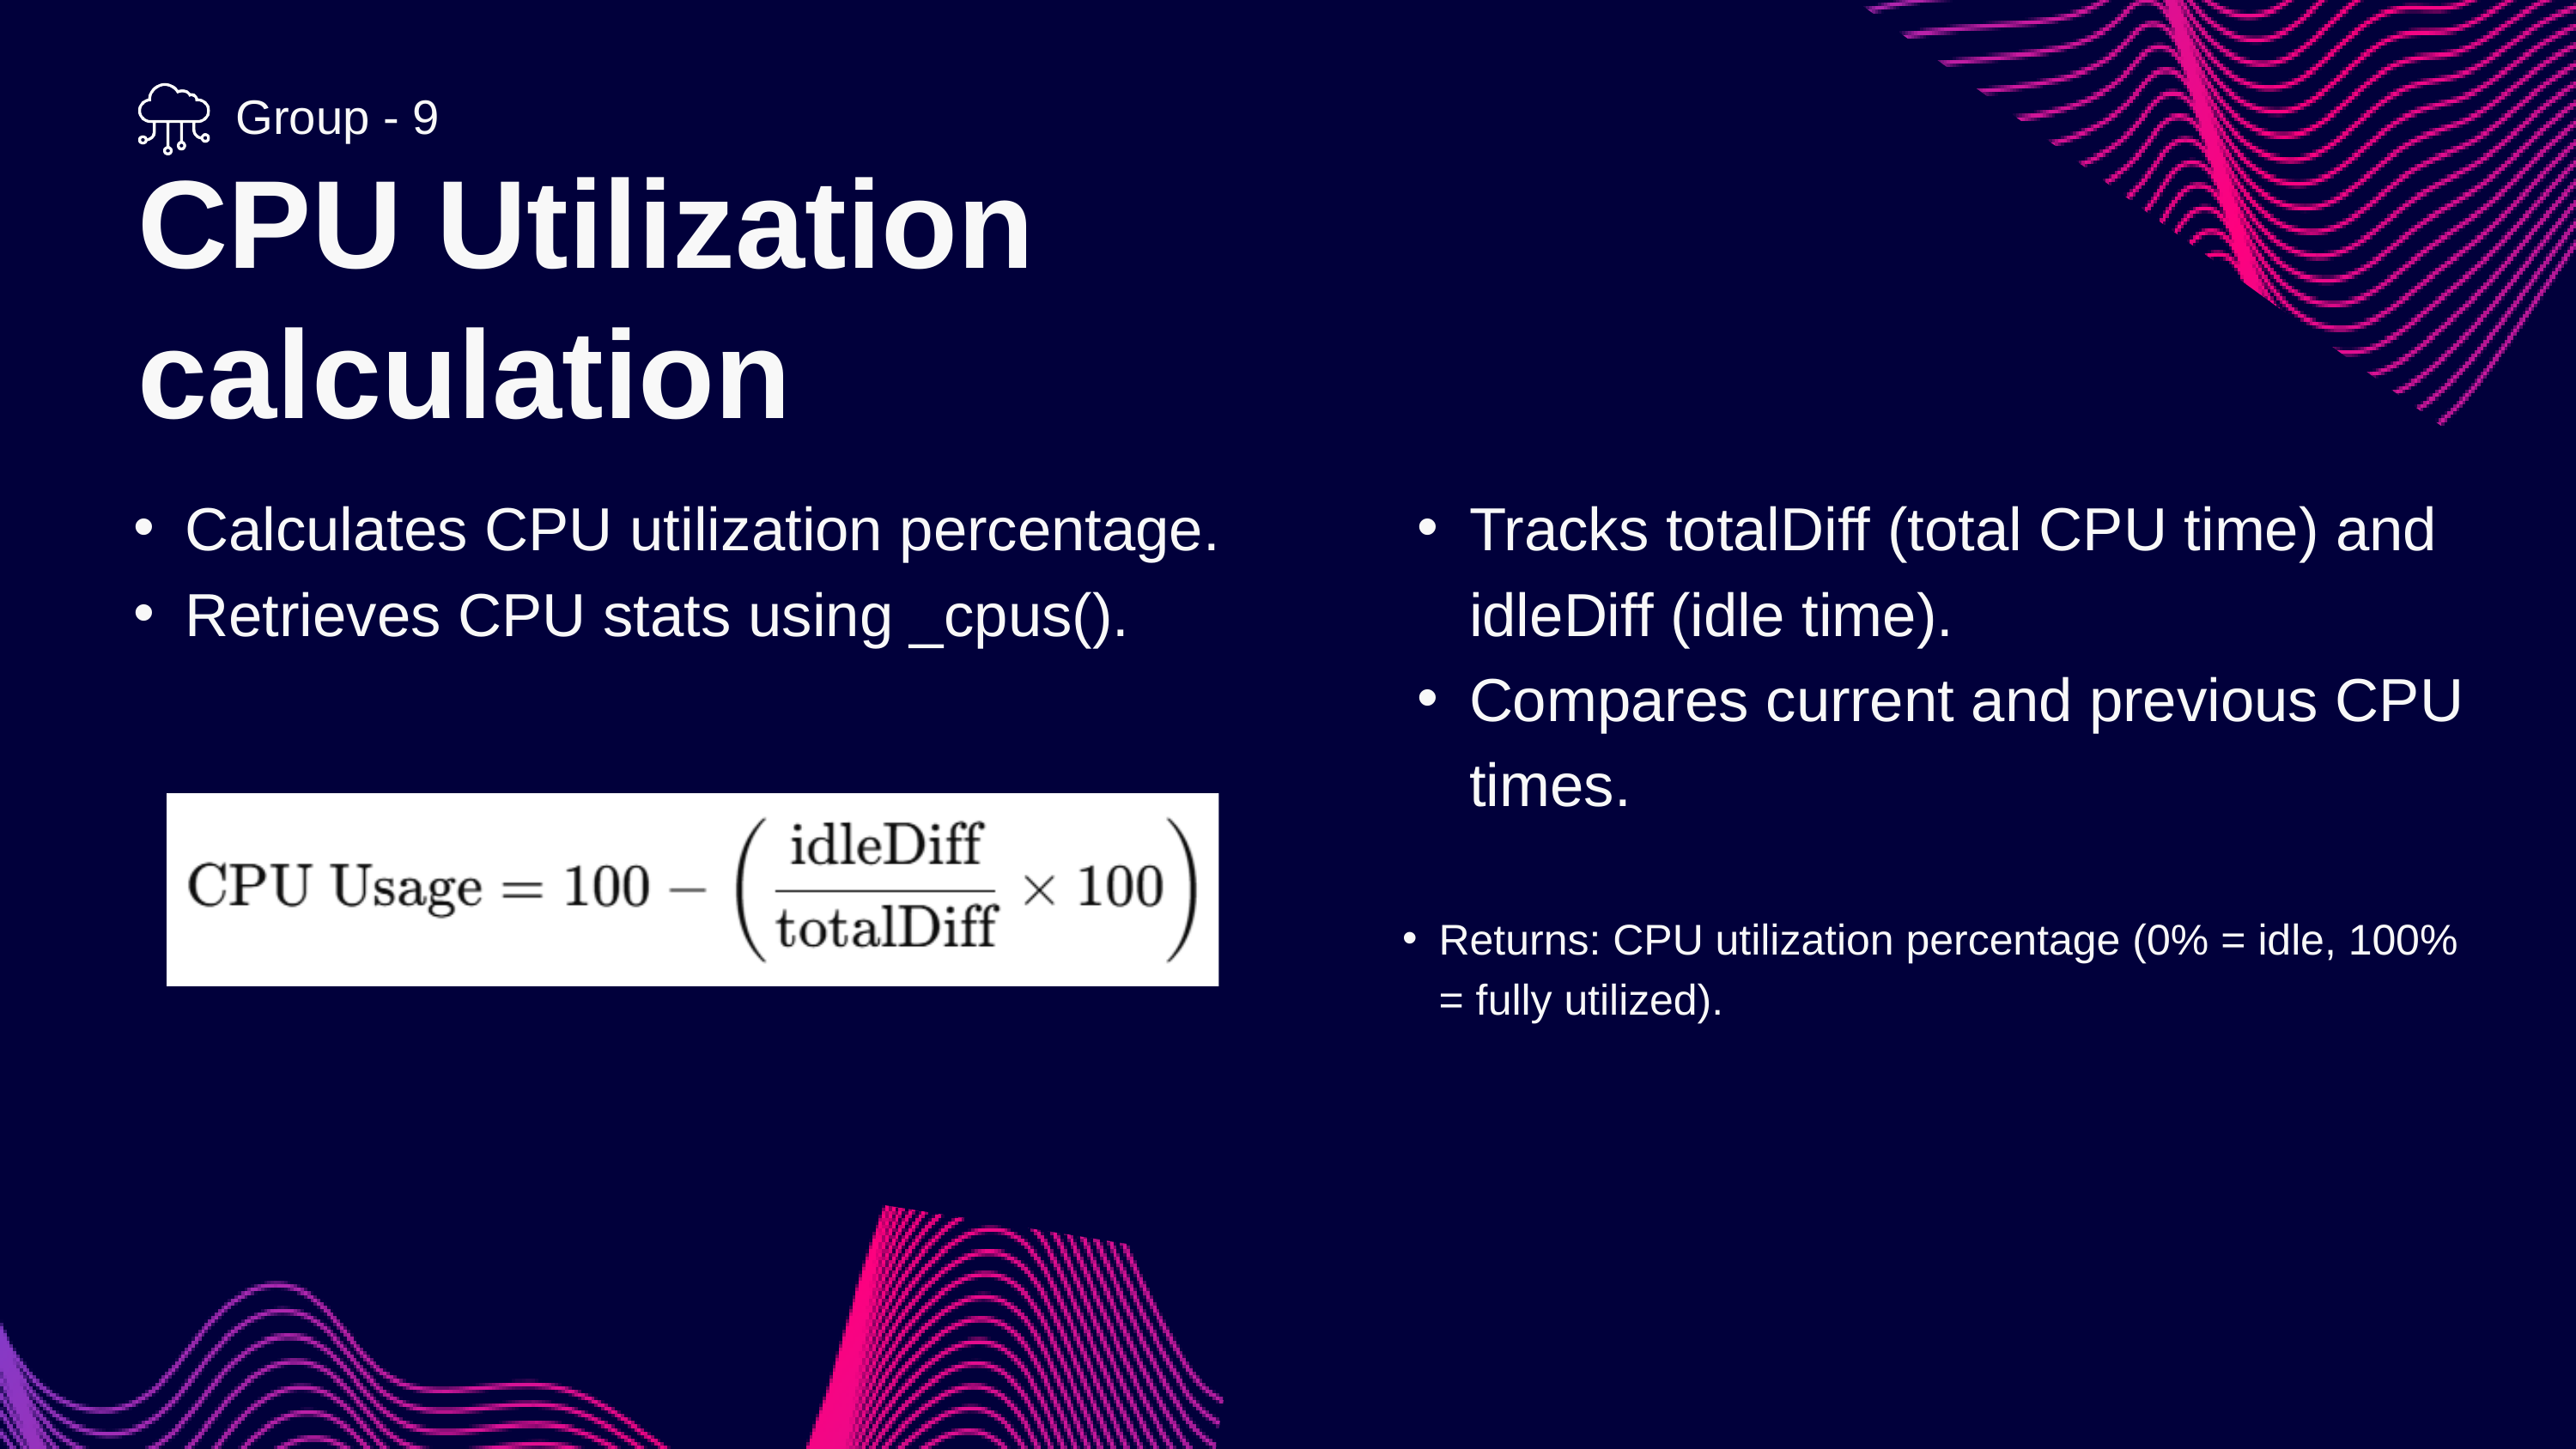

Group - 9
CPU Utilization calculation
Calculates CPU utilization percentage.
Retrieves CPU stats using _cpus().
Tracks totalDiff (total CPU time) and idleDiff (idle time).
Compares current and previous CPU times.

Returns: CPU utilization percentage (0% = idle, 100% = fully utilized).